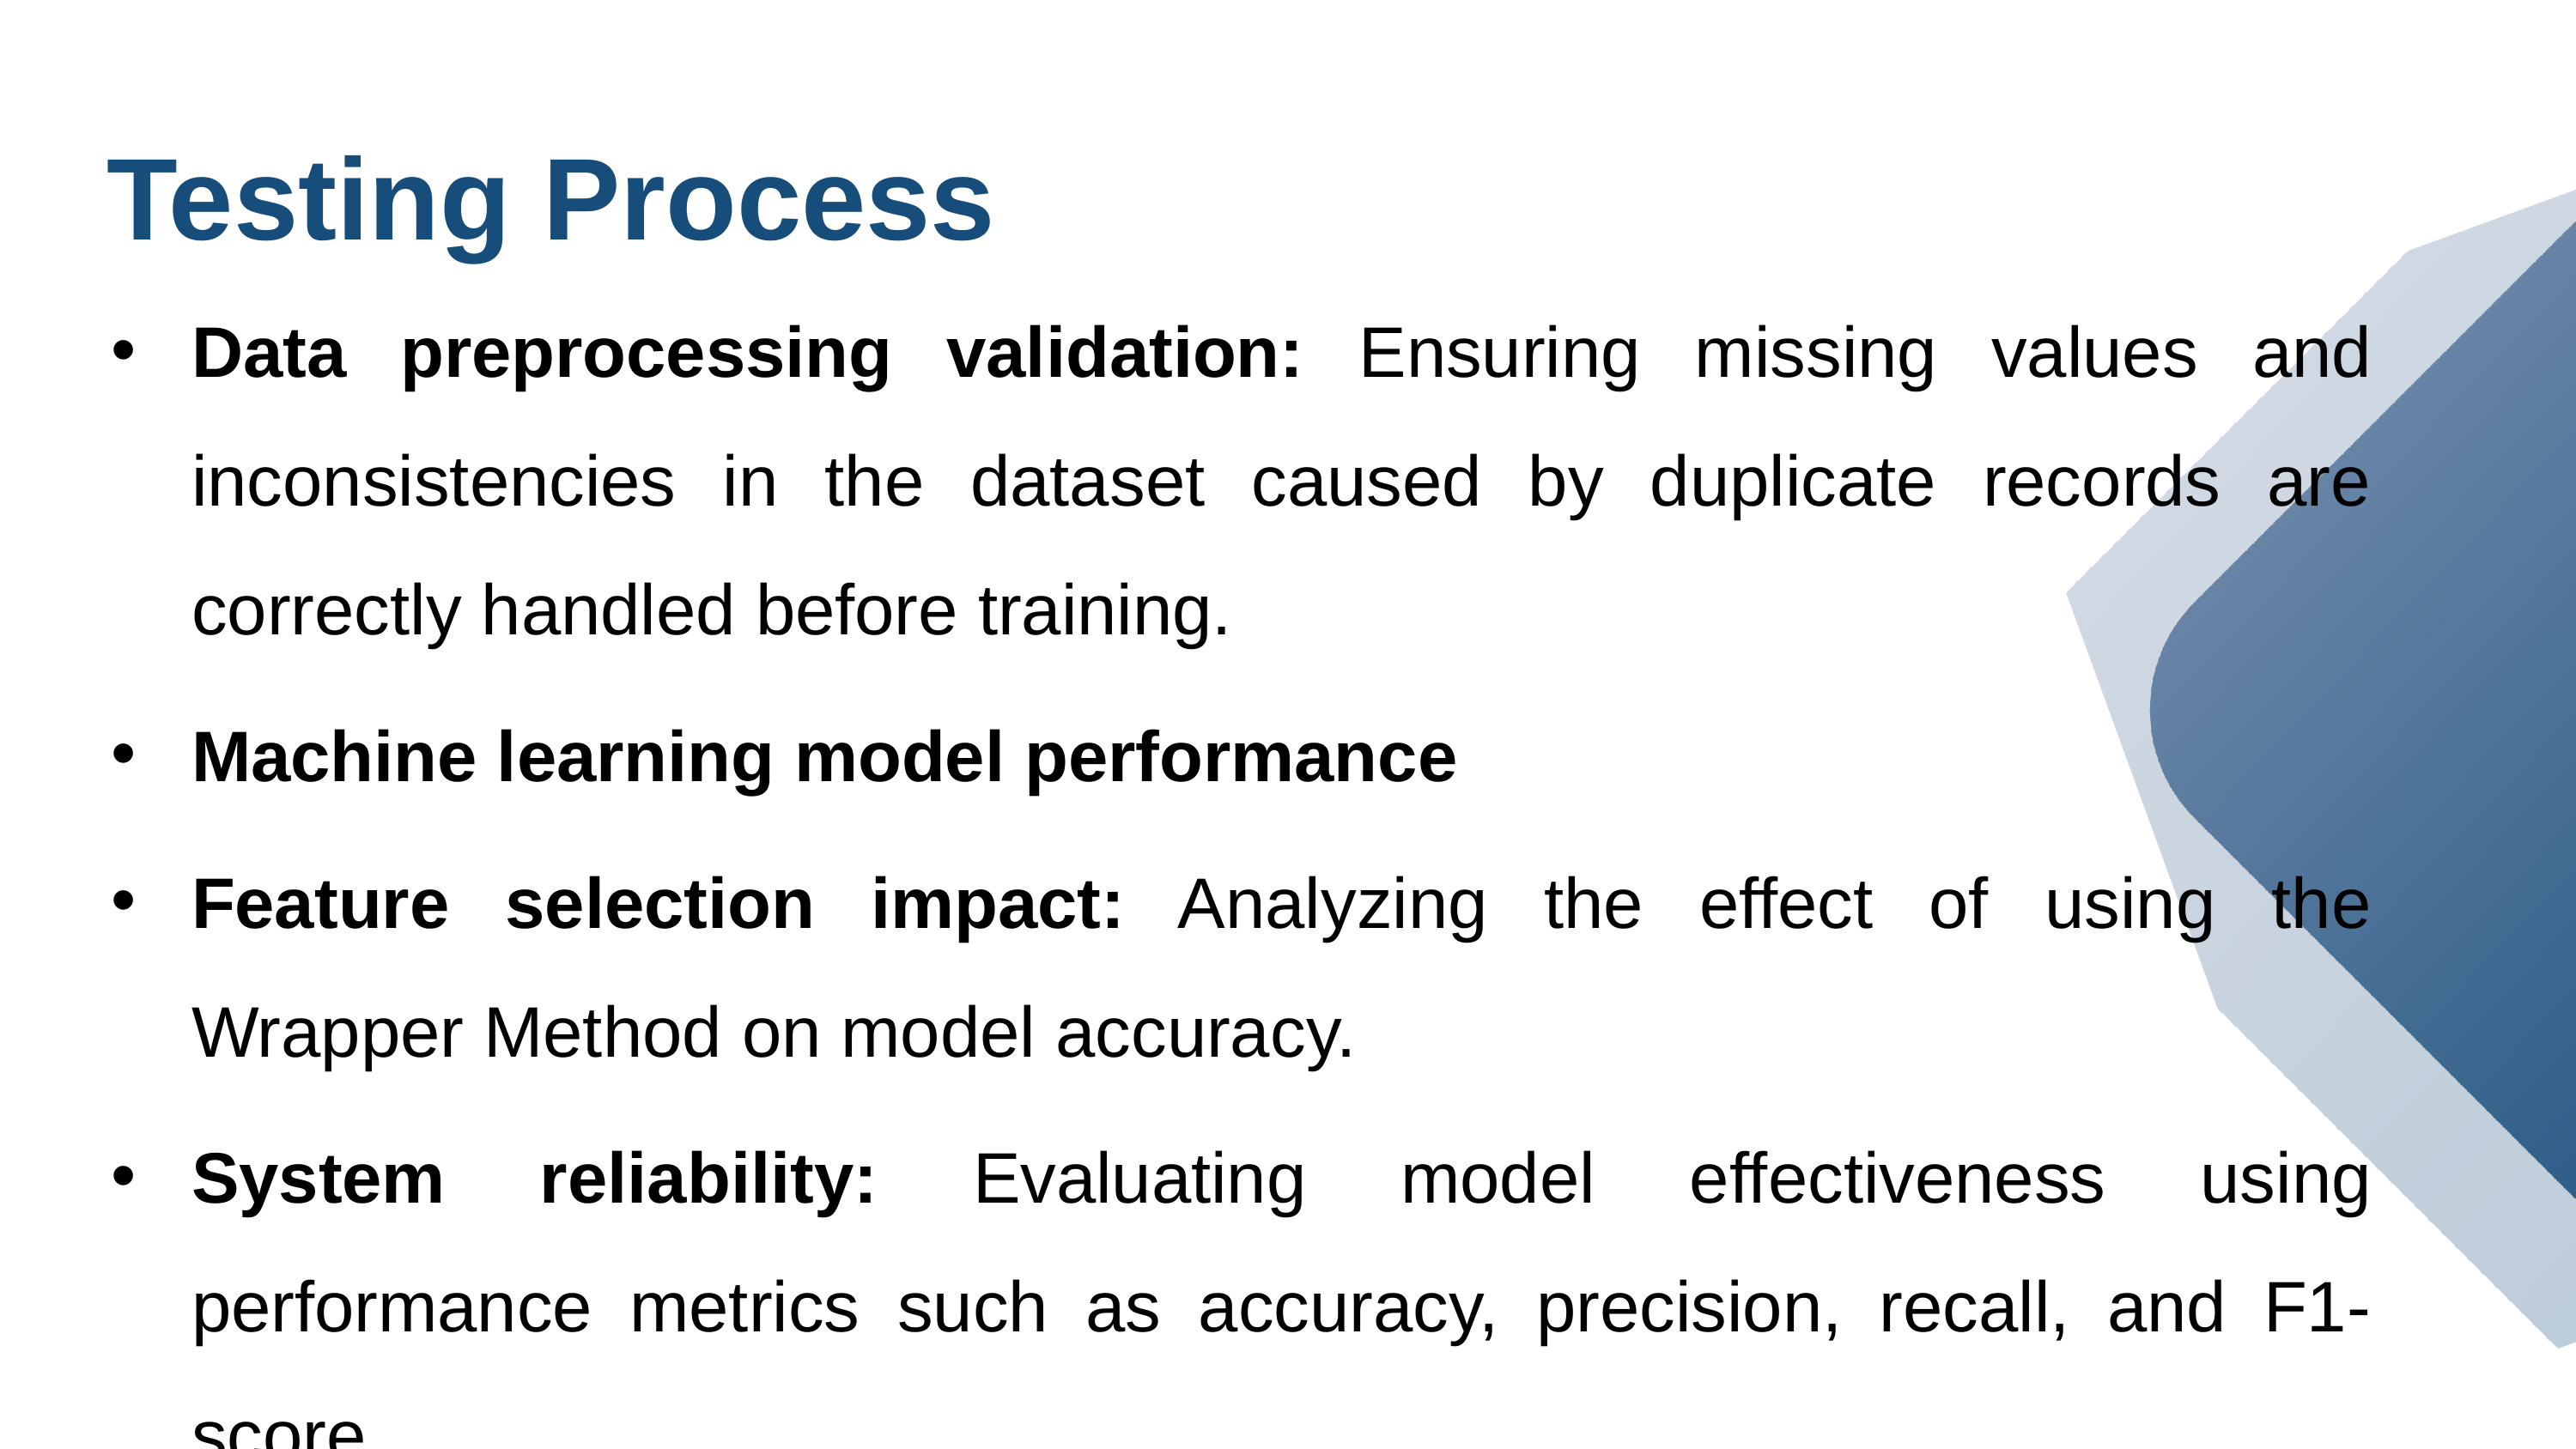

Testing Process
Data preprocessing validation: Ensuring missing values and inconsistencies in the dataset caused by duplicate records are correctly handled before training.
Machine learning model performance
Feature selection impact: Analyzing the effect of using the Wrapper Method on model accuracy.
System reliability: Evaluating model effectiveness using performance metrics such as accuracy, precision, recall, and F1-score.